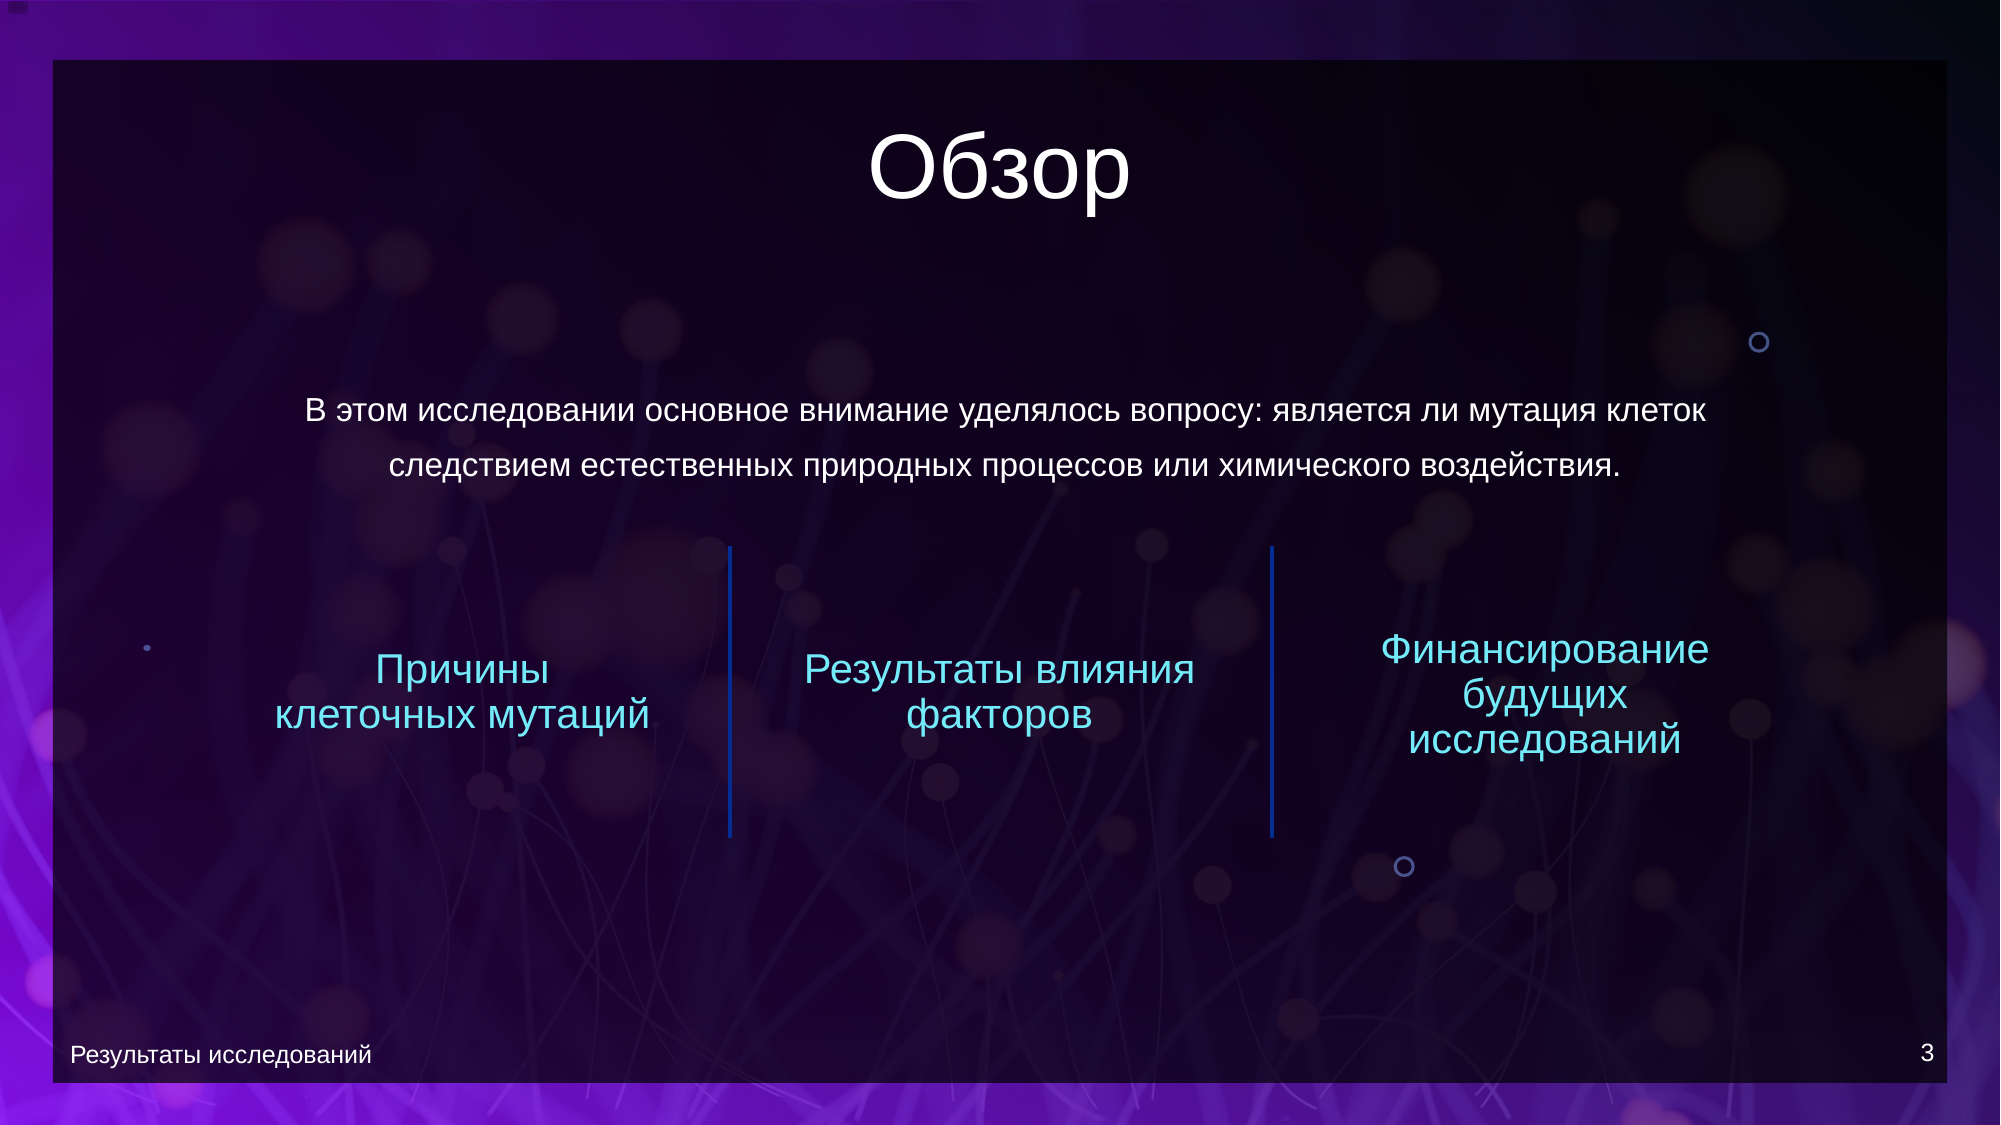

# Обзор
В этом исследовании основное внимание уделялось вопросу: является ли мутация клеток следствием естественных природных процессов или химического воздействия.

Результаты влияния факторов
Причины клеточных мутаций

Финансирование будущих исследований

3
Результаты исследований